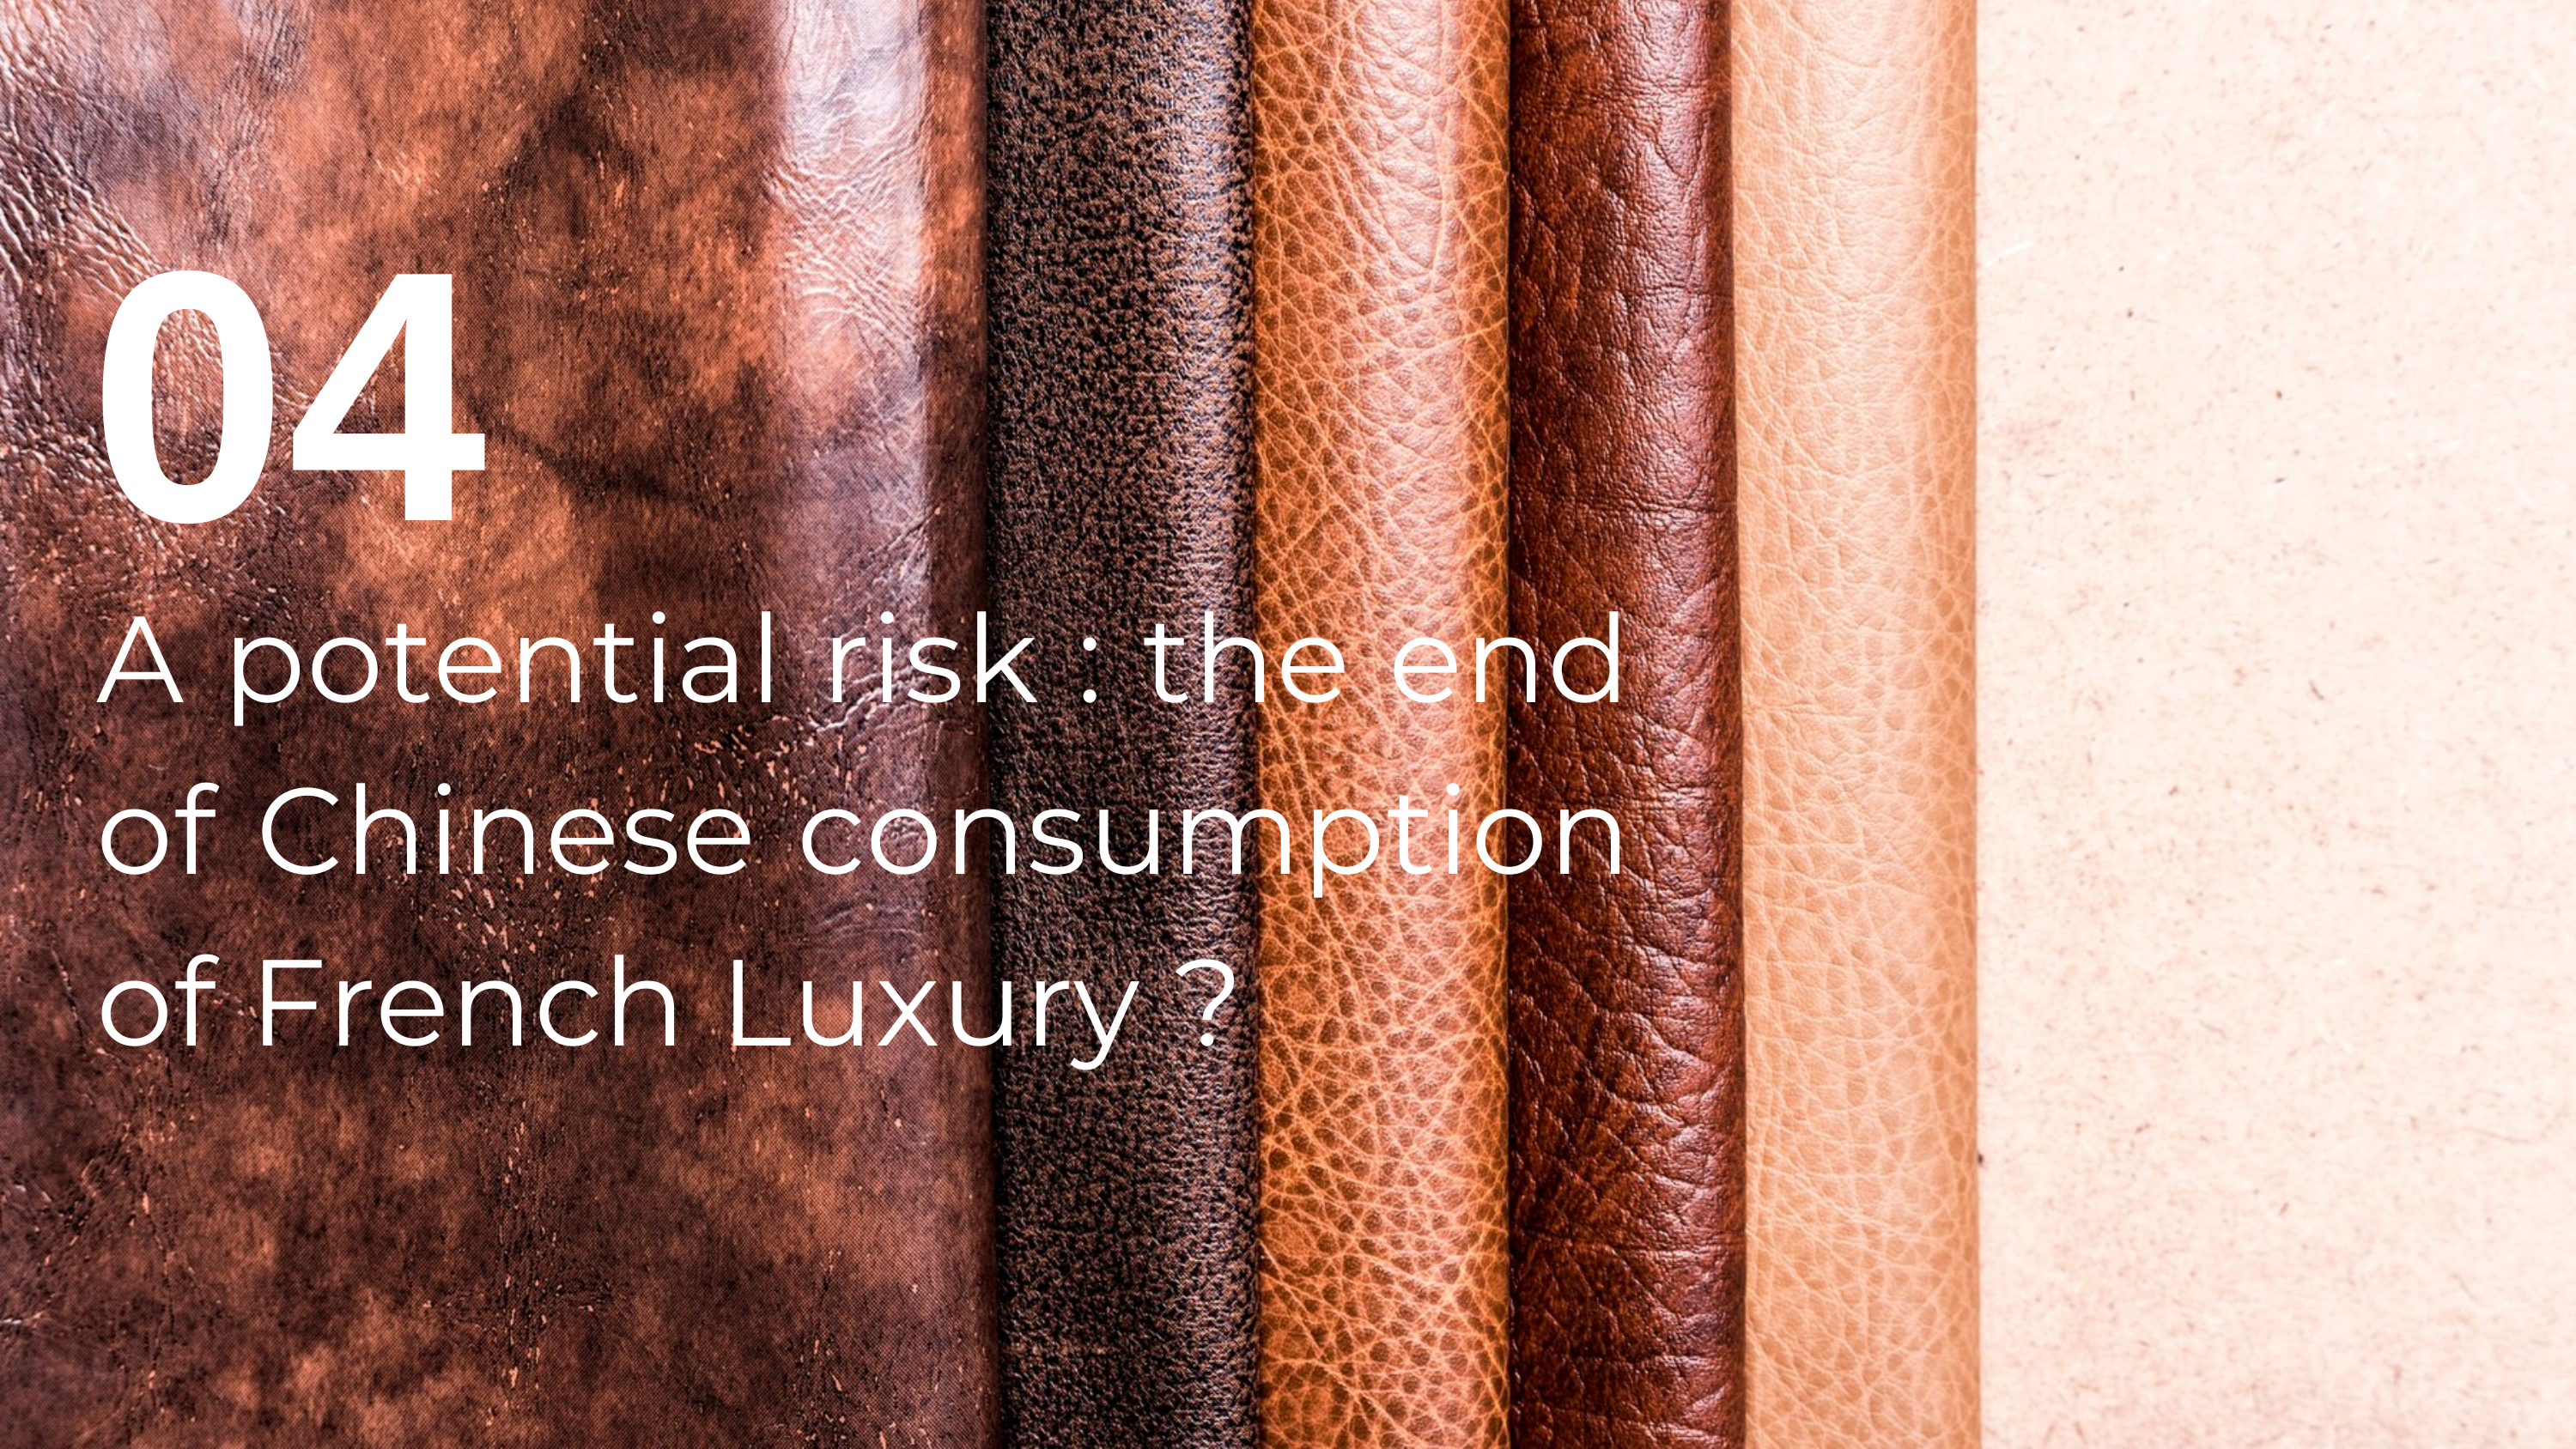

04
A potential risk : the end of Chinese consumption of French Luxury ?